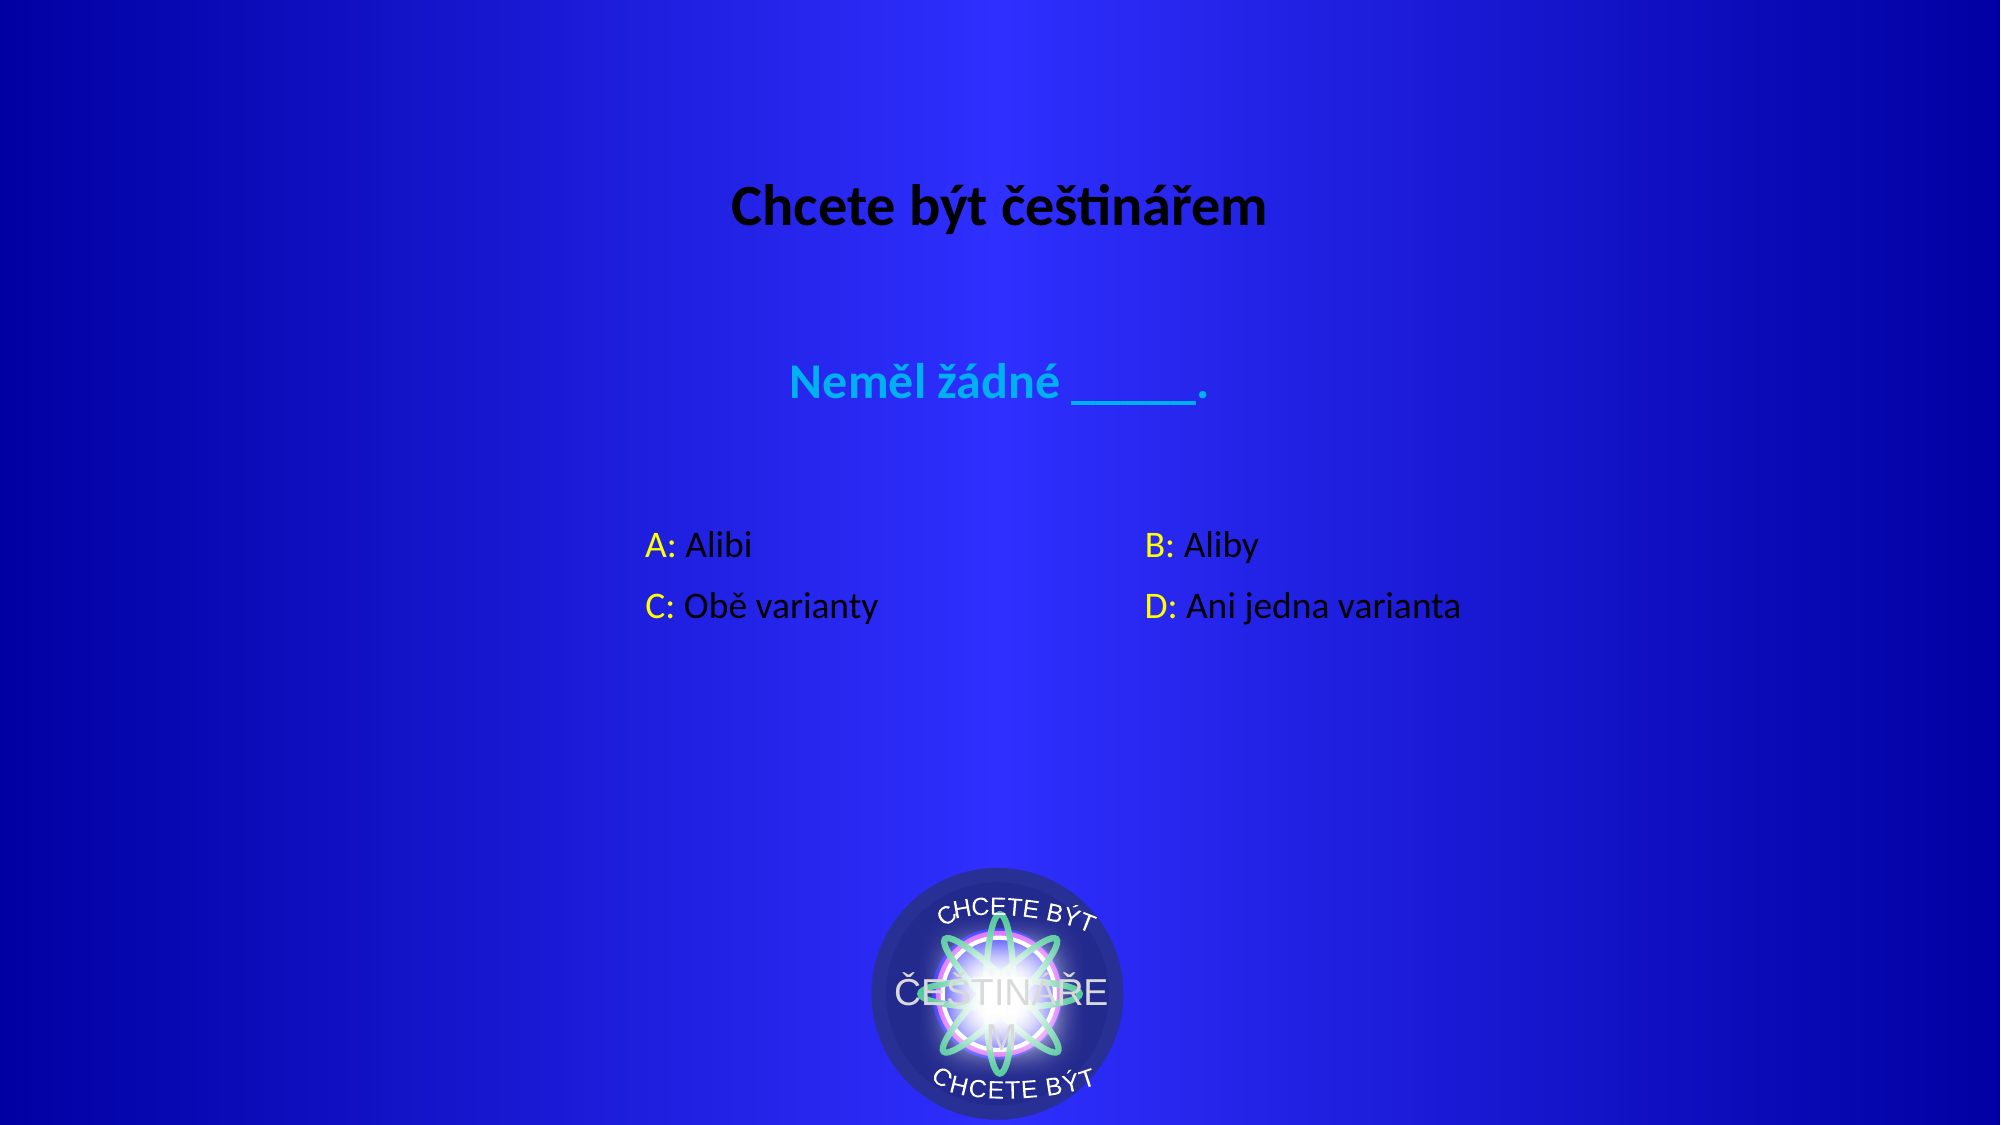

Chcete být češtinářem
Neměl žádné _____.
A: Alibi
B: Aliby
C: Obě varianty
D: Ani jedna varianta

CHCETE BÝT

ČEŠTINÁŘEM

CHCETE BÝT